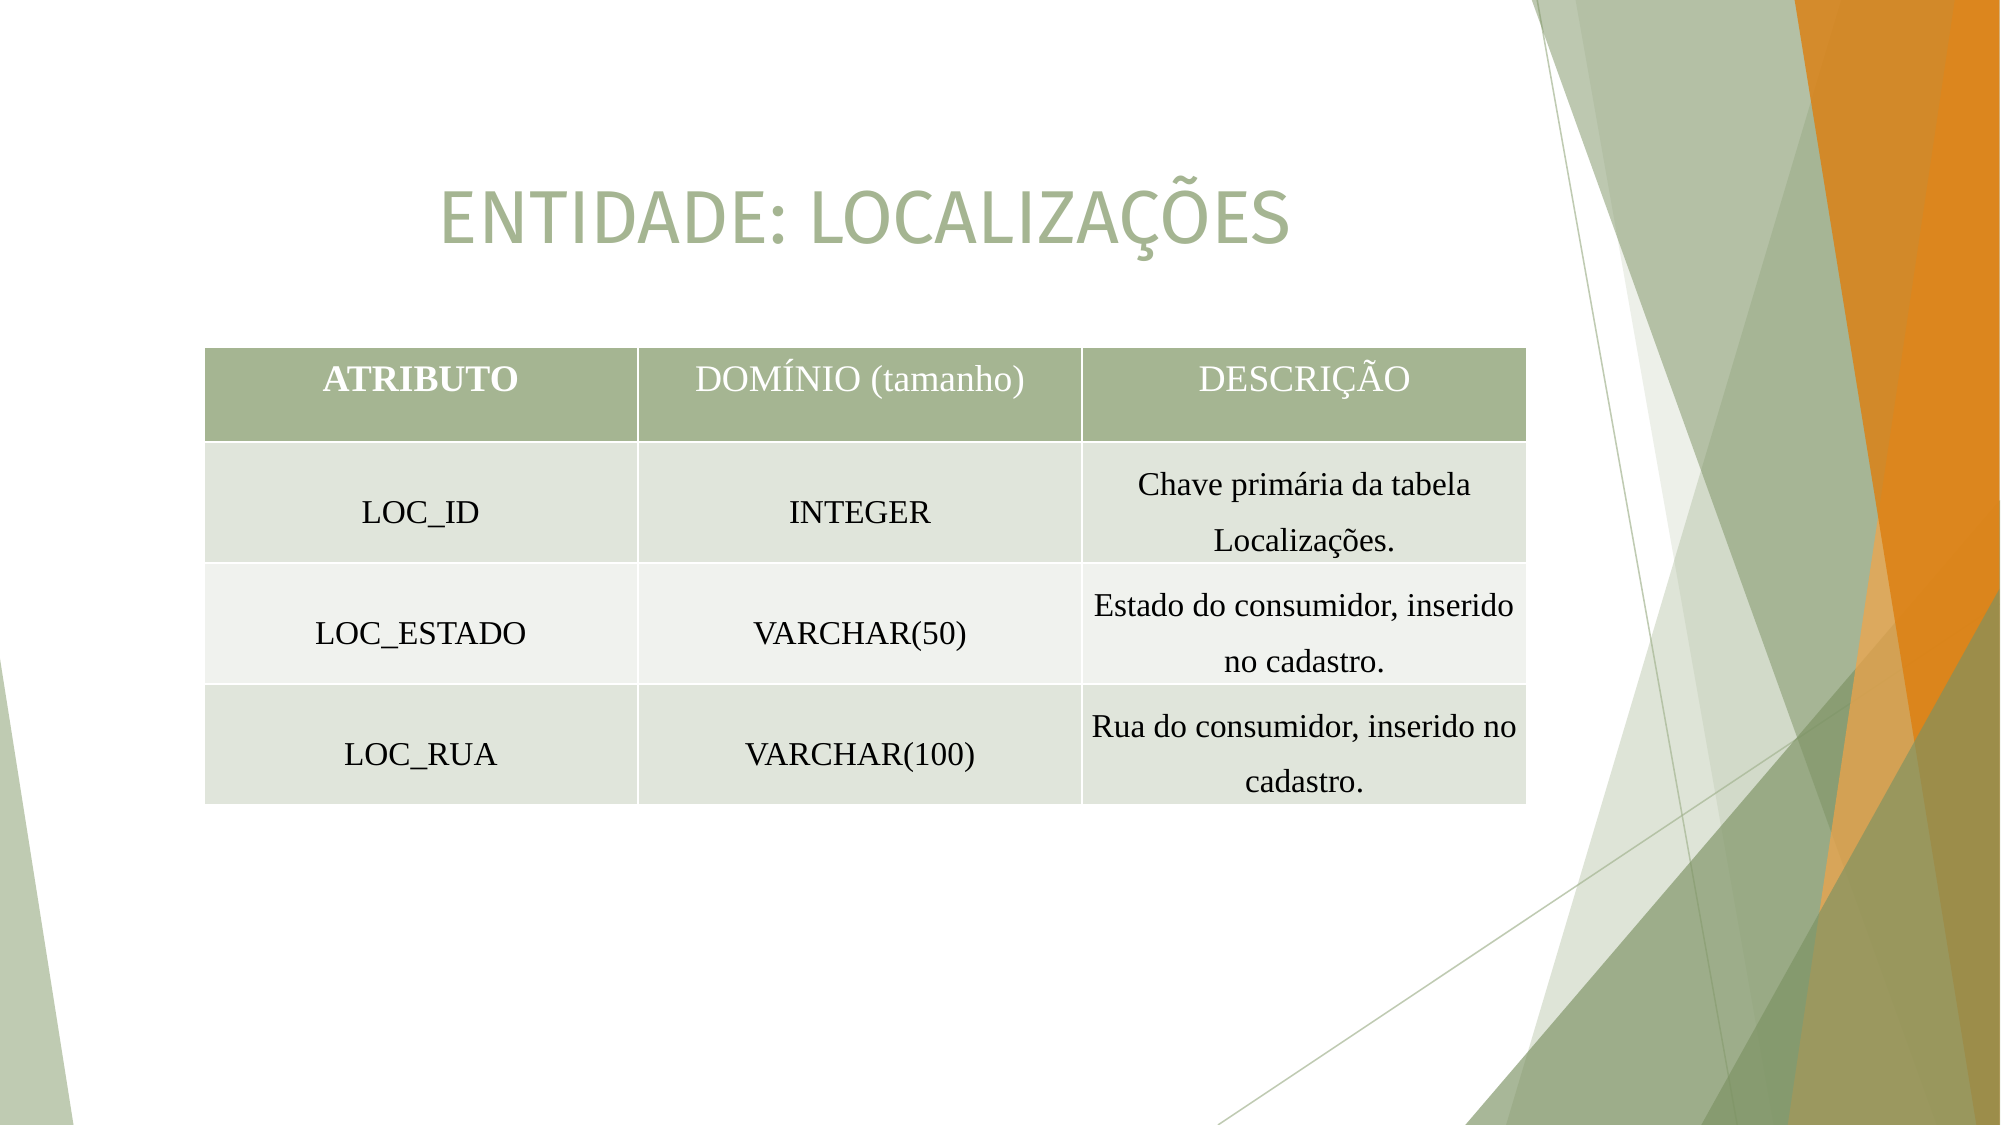

# ENTIDADE: LOCALIZAÇÕES
| ATRIBUTO | DOMÍNIO (tamanho) | DESCRIÇÃO |
| --- | --- | --- |
| LOC\_ID | INTEGER | Chave primária da tabela Localizações. |
| LOC\_ESTADO | VARCHAR(50) | Estado do consumidor, inserido no cadastro. |
| LOC\_RUA | VARCHAR(100) | Rua do consumidor, inserido no cadastro. |